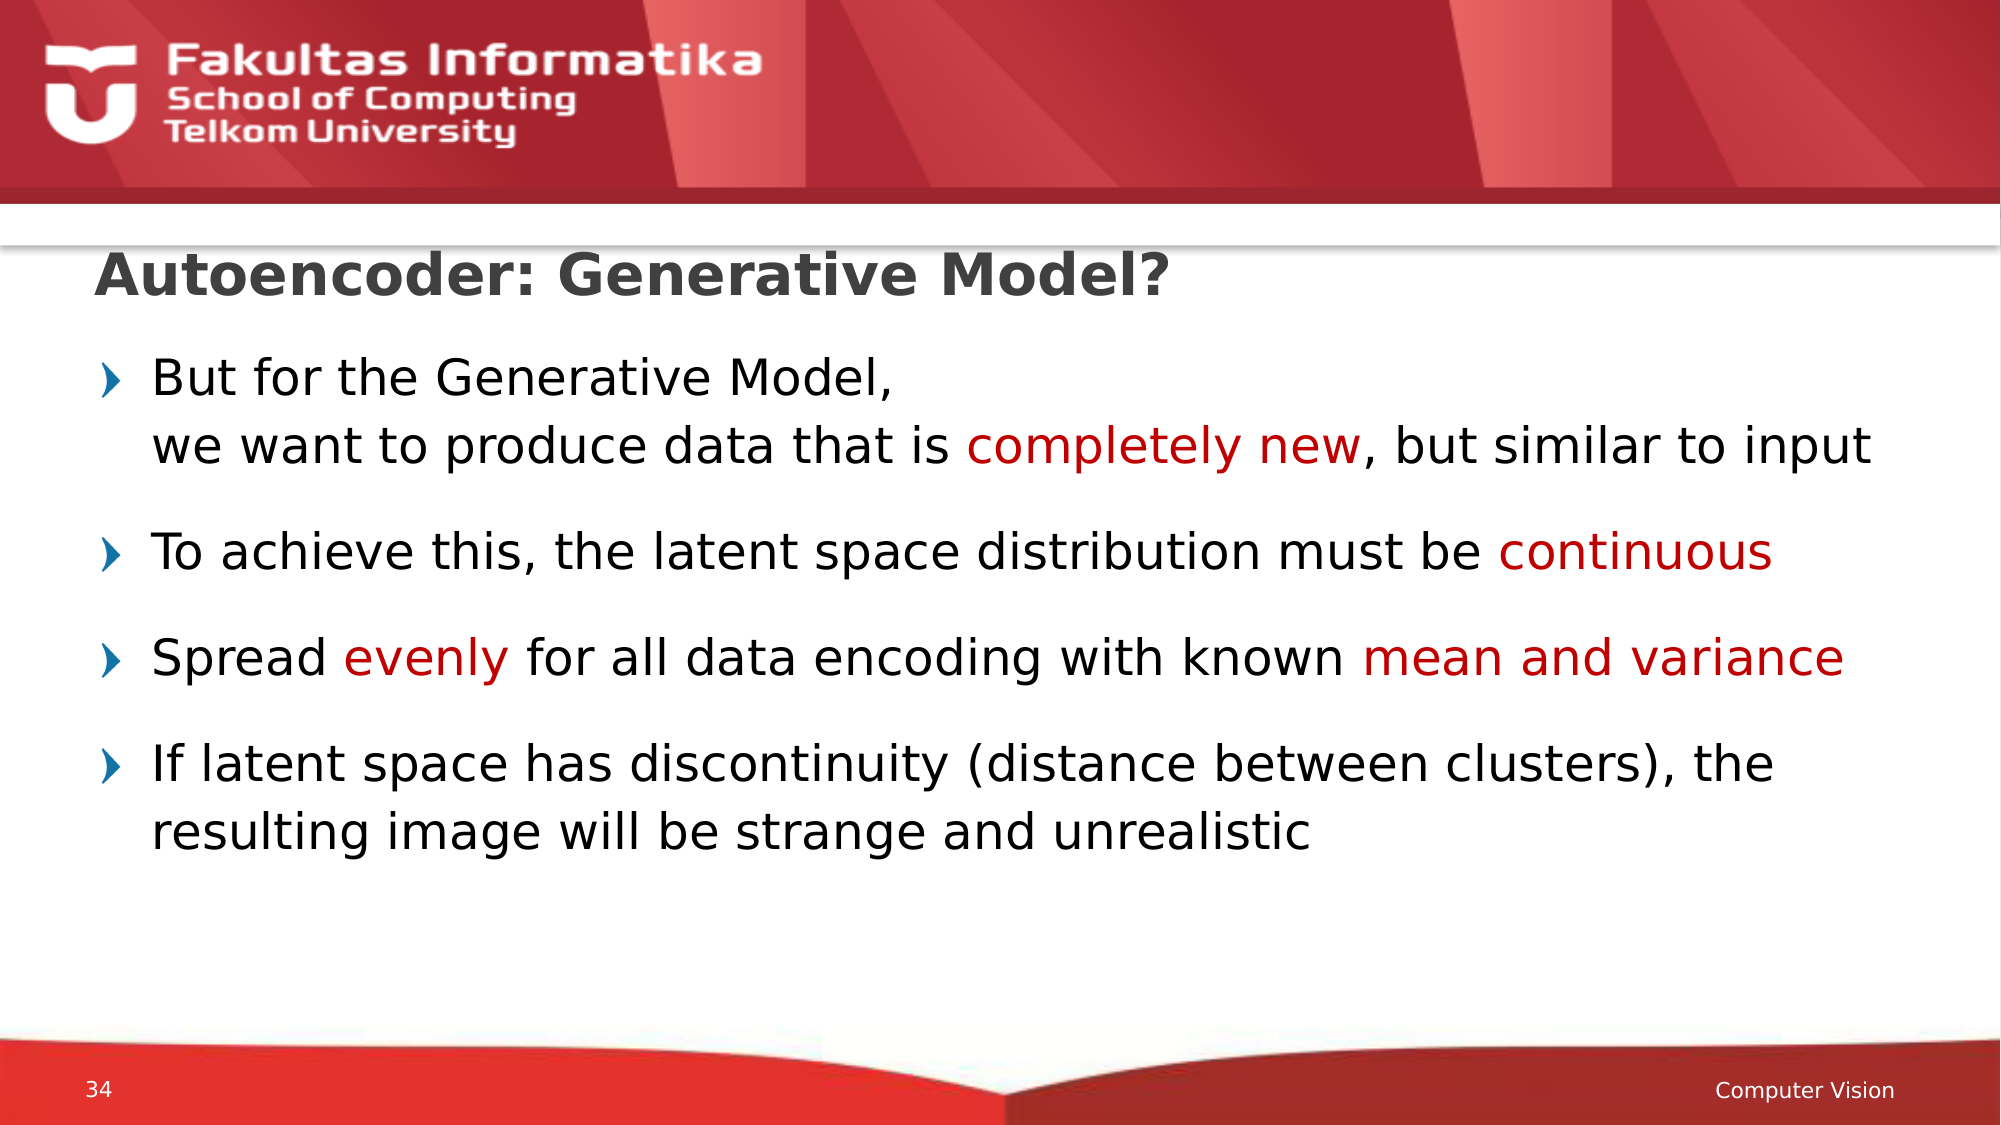

# Autoencoder: Generative Model?
But for the Generative Model,
we want to produce data that is completely new, but similar to input
To achieve this, the latent space distribution must be continuous
Spread evenly for all data encoding with known mean and variance
If latent space has discontinuity (distance between clusters), the resulting image will be strange and unrealistic
Computer Vision
34